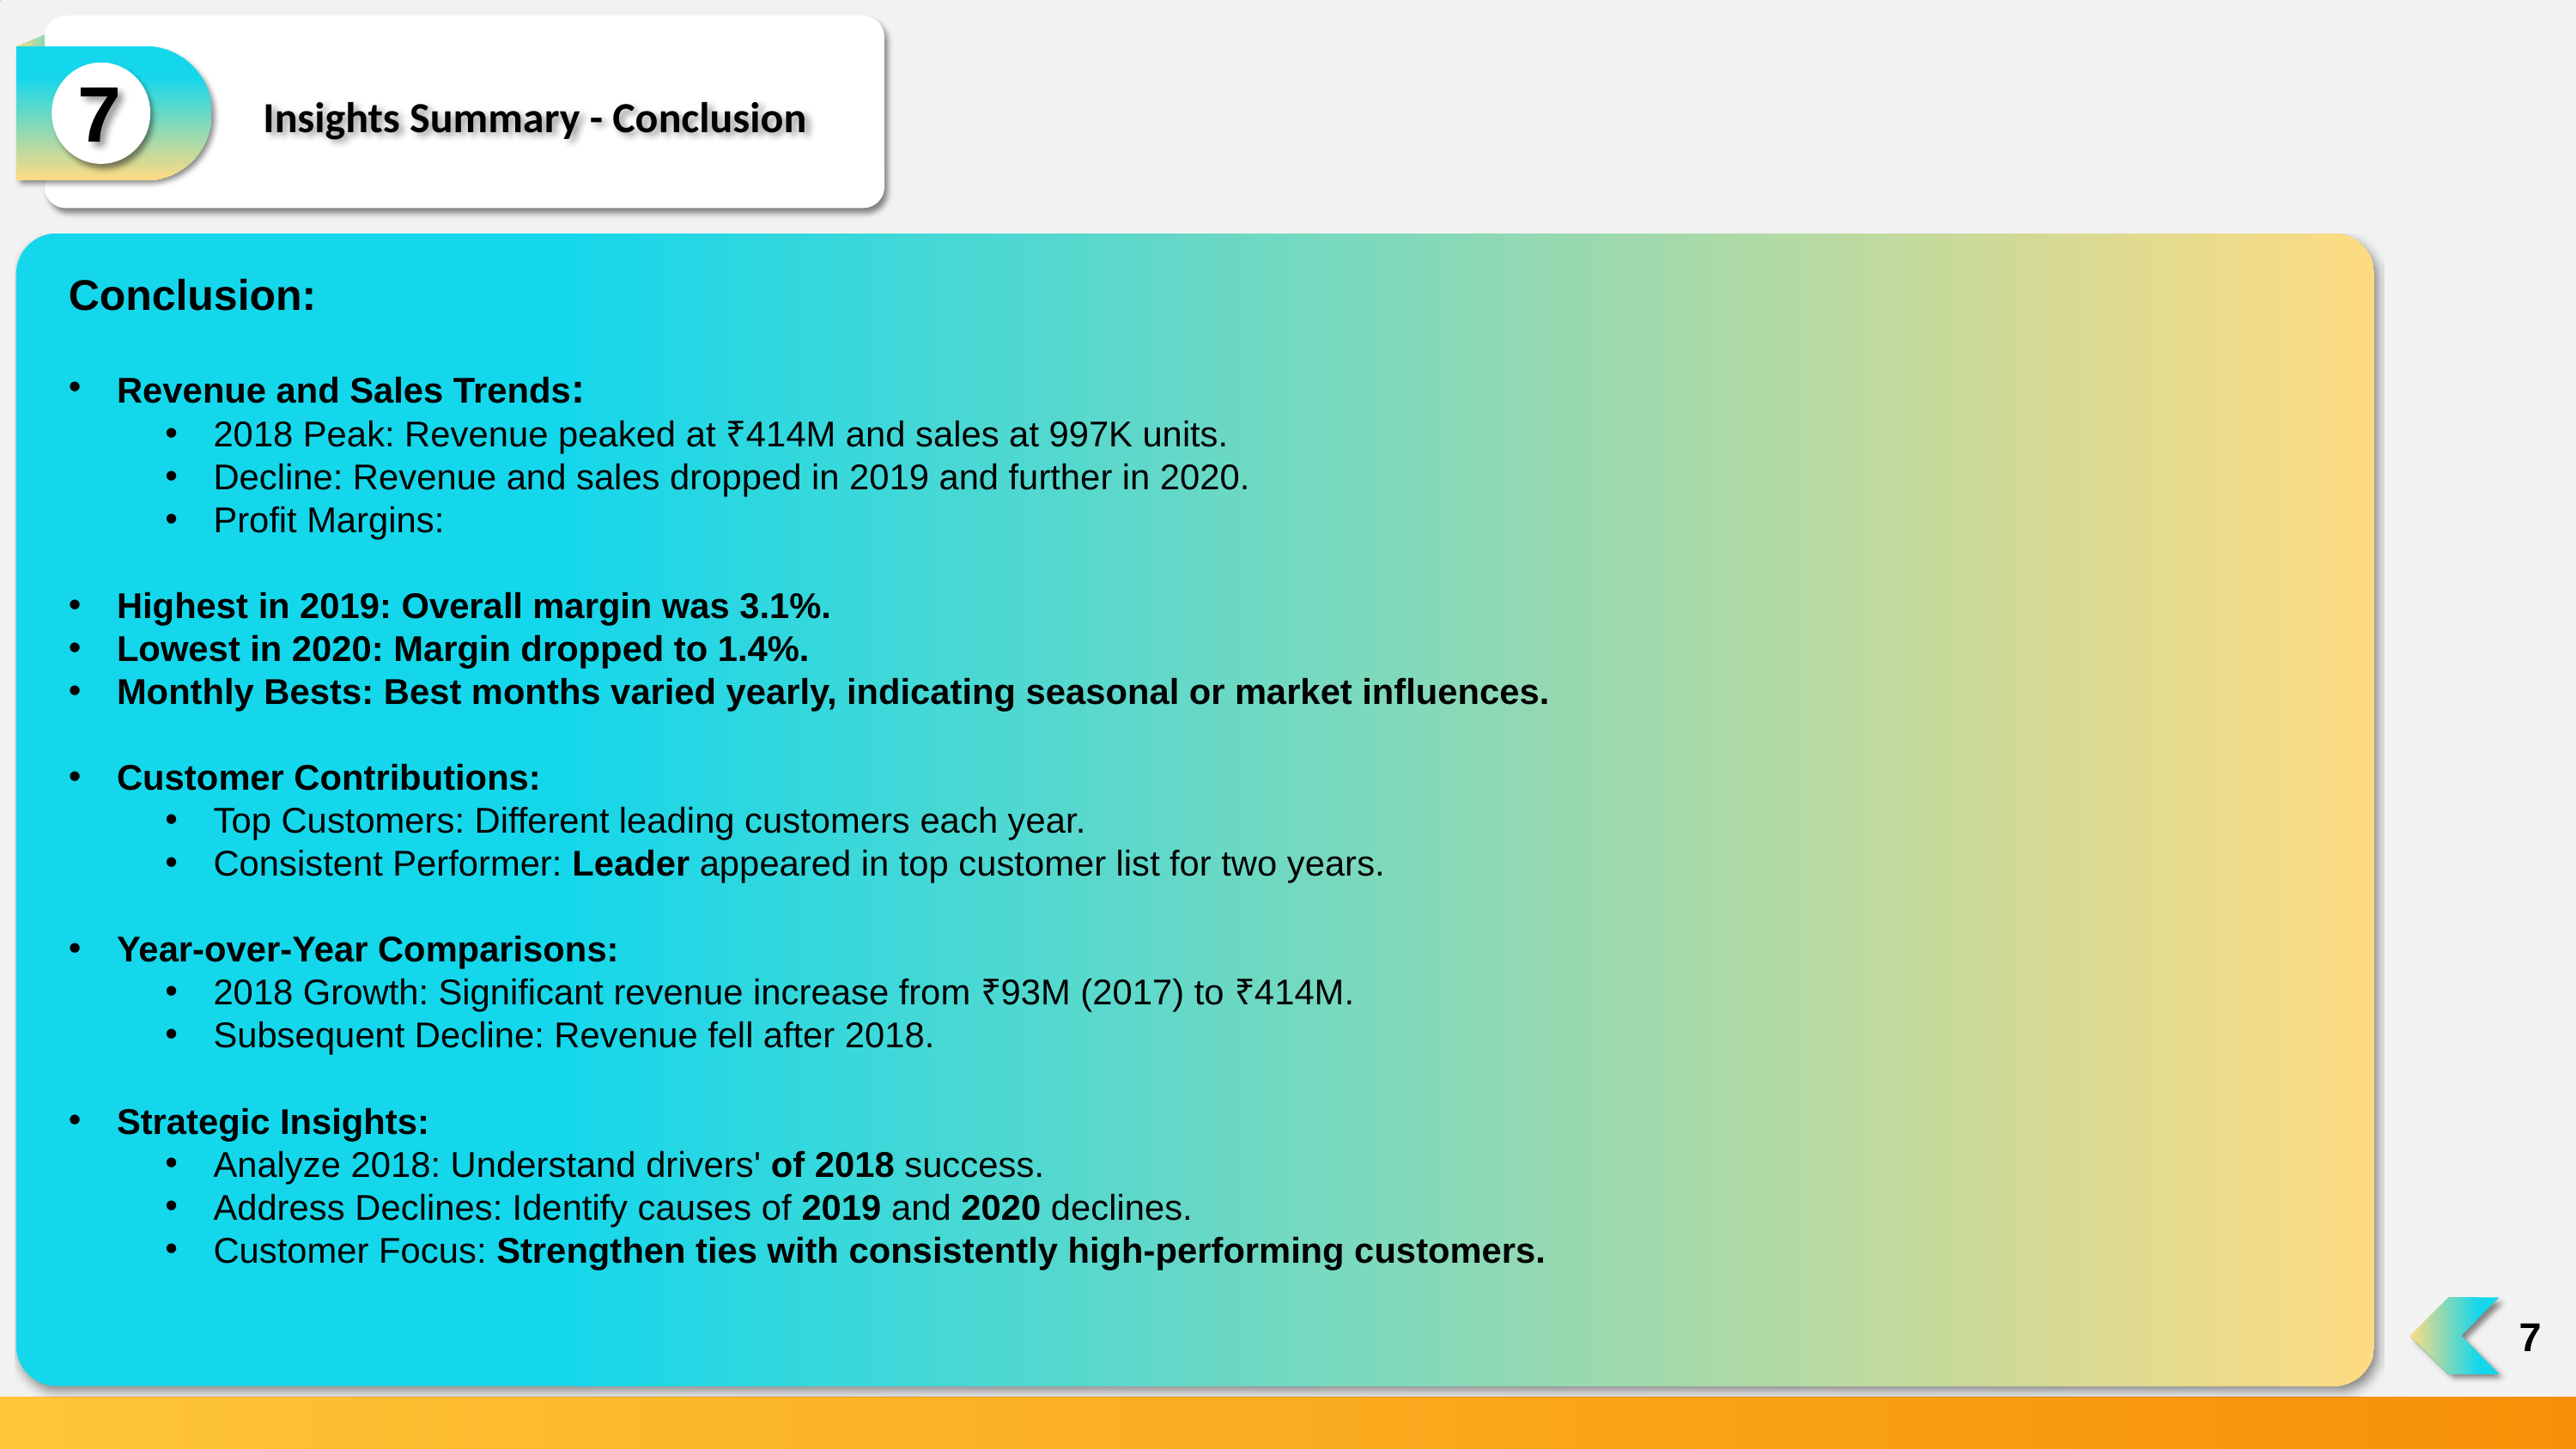

7
Insights Summary - Conclusion

Conclusion:

Revenue and Sales Trends:
2018 Peak: Revenue peaked at ₹414M and sales at 997K units.
Decline: Revenue and sales dropped in 2019 and further in 2020.
Profit Margins:

Highest in 2019: Overall margin was 3.1%.
Lowest in 2020: Margin dropped to 1.4%.
Monthly Bests: Best months varied yearly, indicating seasonal or market influences.

Customer Contributions:
Top Customers: Different leading customers each year.
Consistent Performer: Leader appeared in top customer list for two years.
Year-over-Year Comparisons:
2018 Growth: Significant revenue increase from ₹93M (2017) to ₹414M.
Subsequent Decline: Revenue fell after 2018.
Strategic Insights:
Analyze 2018: Understand drivers' of 2018 success.
Address Declines: Identify causes of 2019 and 2020 declines.
Customer Focus: Strengthen ties with consistently high-performing customers.

7